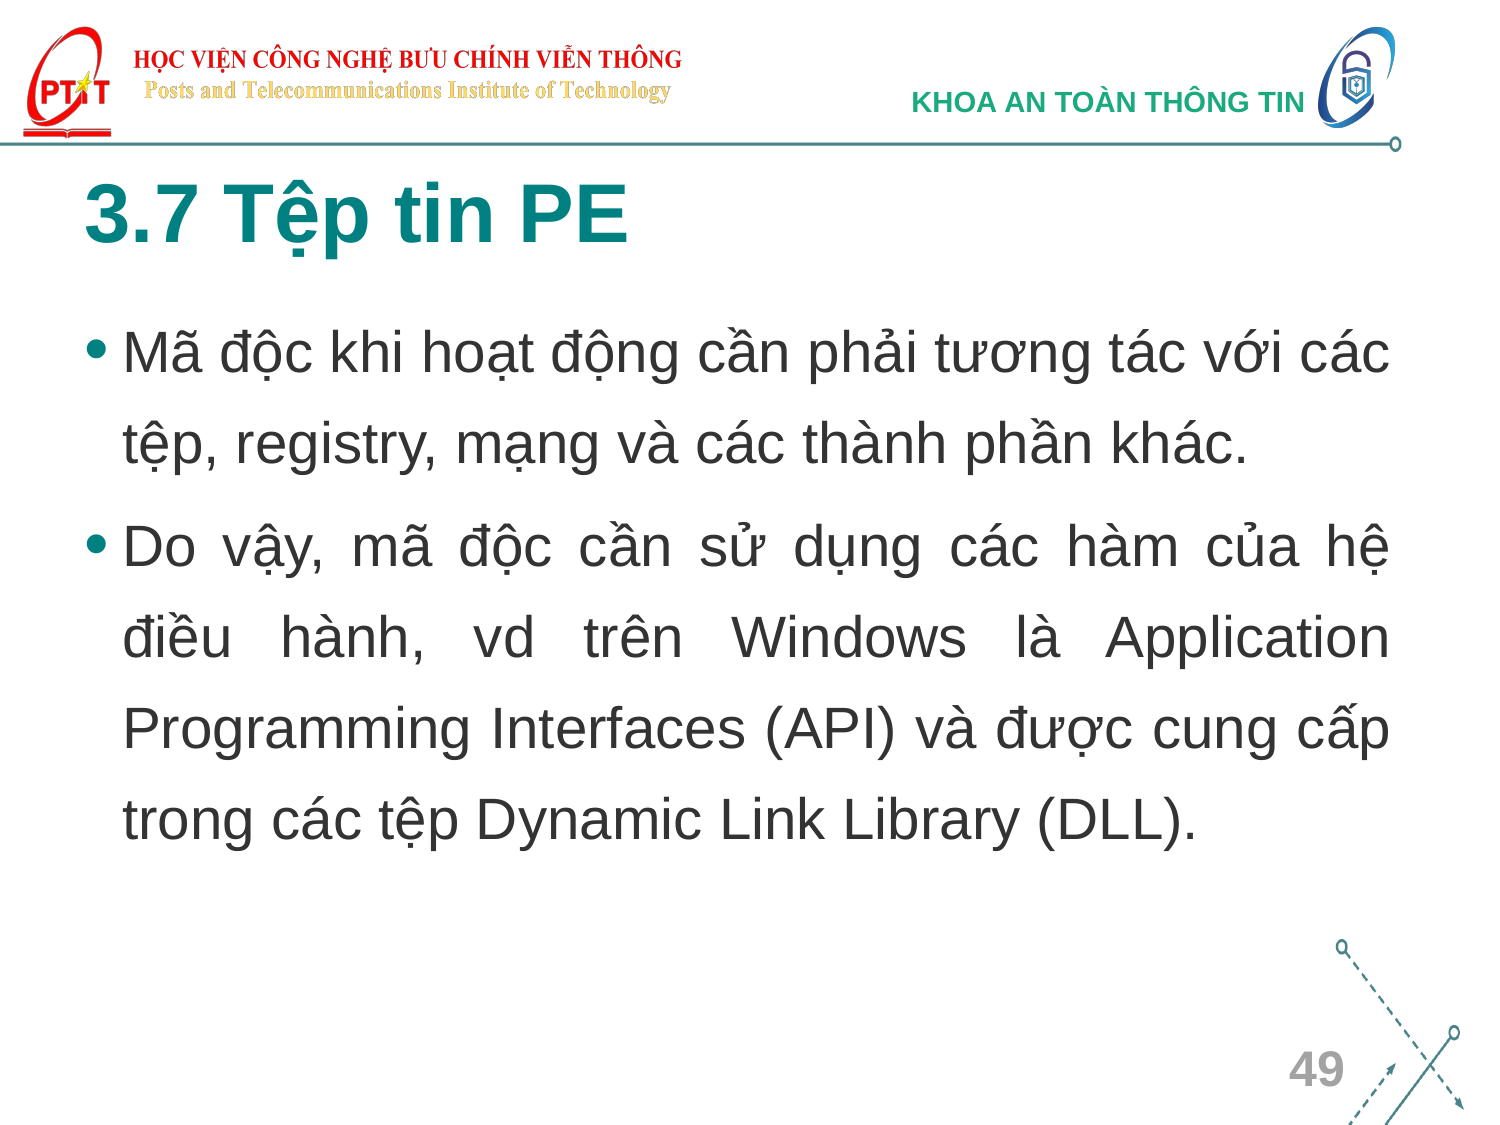

# 3.7 Tệp tin PE
Mã độc khi hoạt động cần phải tương tác với các tệp, registry, mạng và các thành phần khác.
Do vậy, mã độc cần sử dụng các hàm của hệ điều hành, vd trên Windows là Application Programming Interfaces (API) và được cung cấp trong các tệp Dynamic Link Library (DLL).